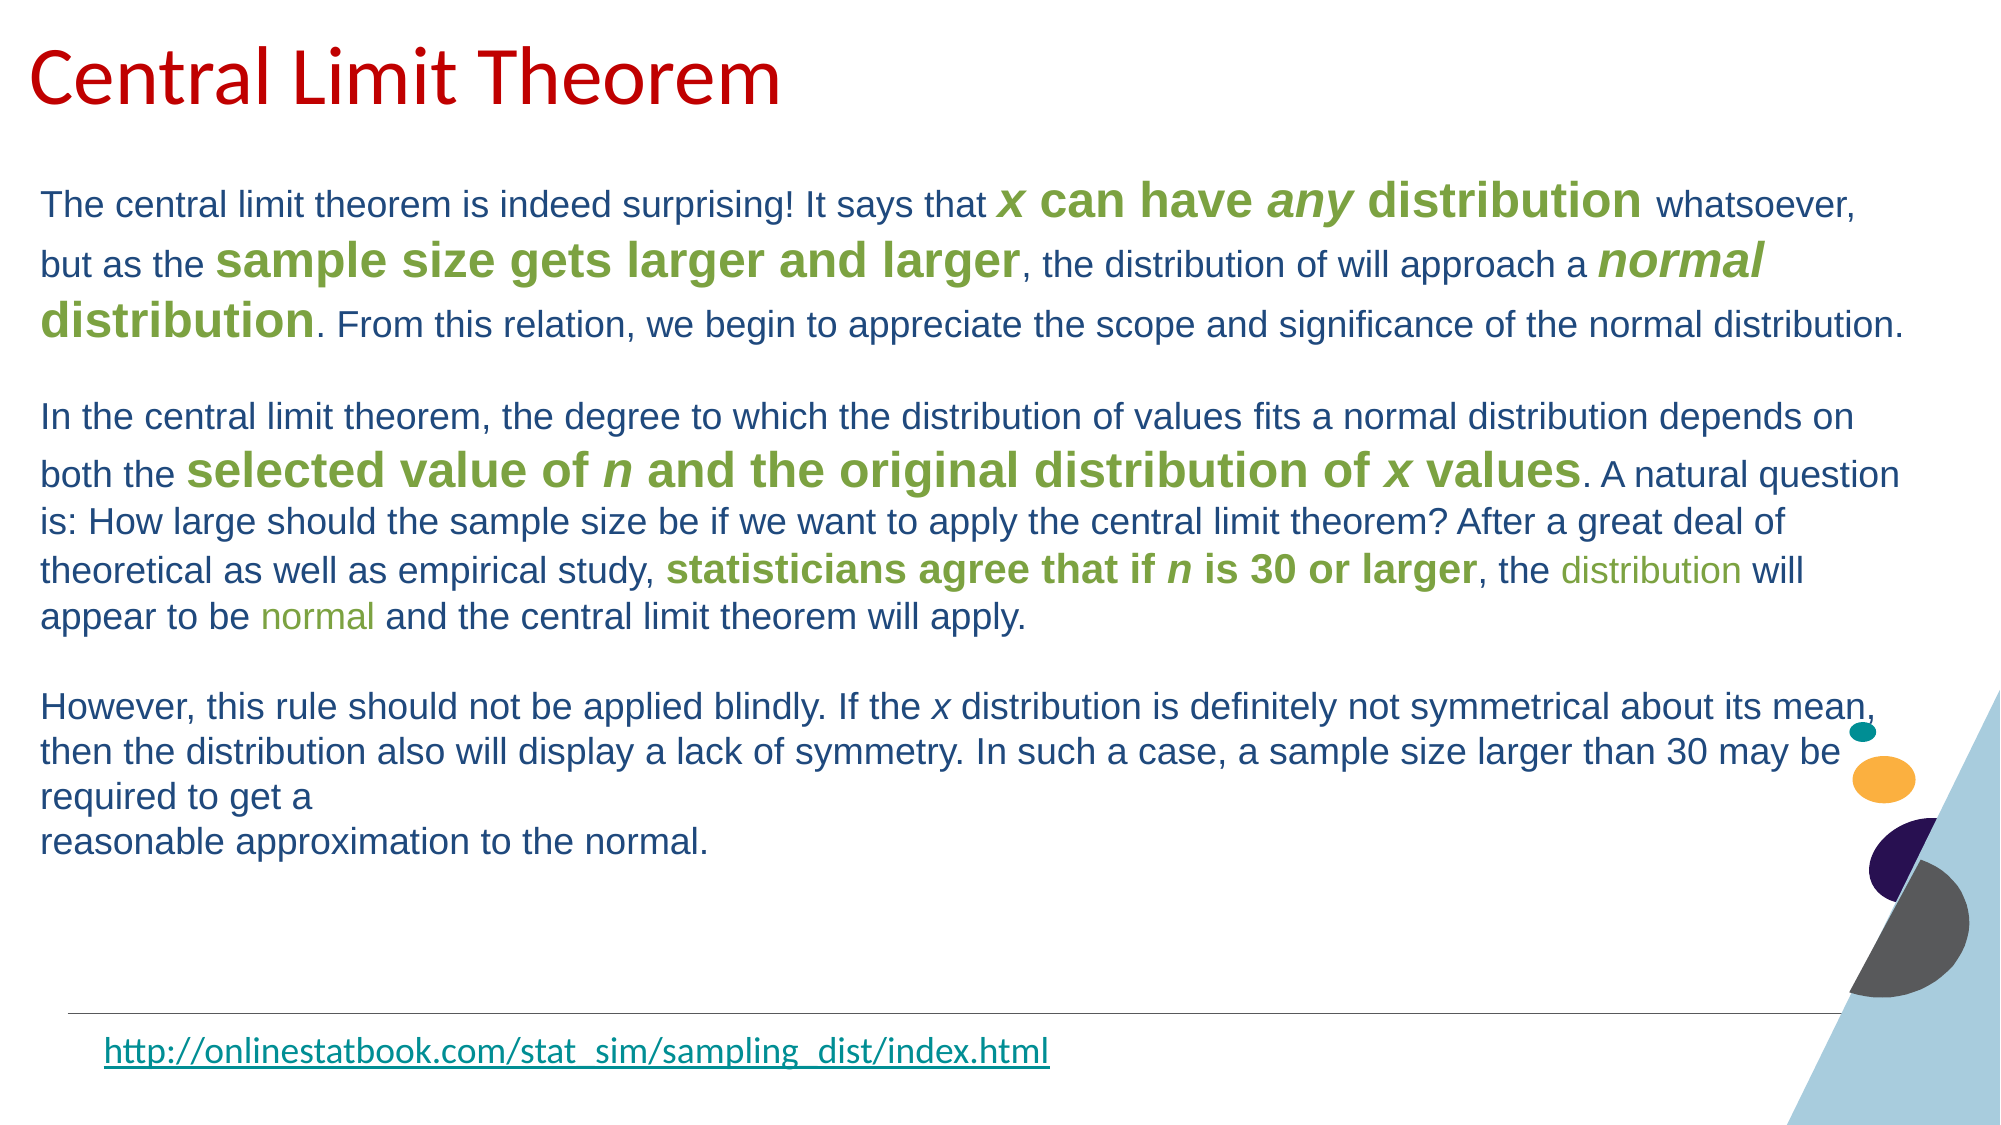

# Central Limit Theorem
The central limit theorem is indeed surprising! It says that x can have any distribution whatsoever, but as the sample size gets larger and larger, the distribution of will approach a normal distribution. From this relation, we begin to appreciate the scope and significance of the normal distribution.

In the central limit theorem, the degree to which the distribution of values fits a normal distribution depends on both the selected value of n and the original distribution of x values. A natural question is: How large should the sample size be if we want to apply the central limit theorem? After a great deal of theoretical as well as empirical study, statisticians agree that if n is 30 or larger, the distribution will appear to be normal and the central limit theorem will apply.

However, this rule should not be applied blindly. If the x distribution is definitely not symmetrical about its mean, then the distribution also will display a lack of symmetry. In such a case, a sample size larger than 30 may be required to get a
reasonable approximation to the normal.
http://onlinestatbook.com/stat_sim/sampling_dist/index.html